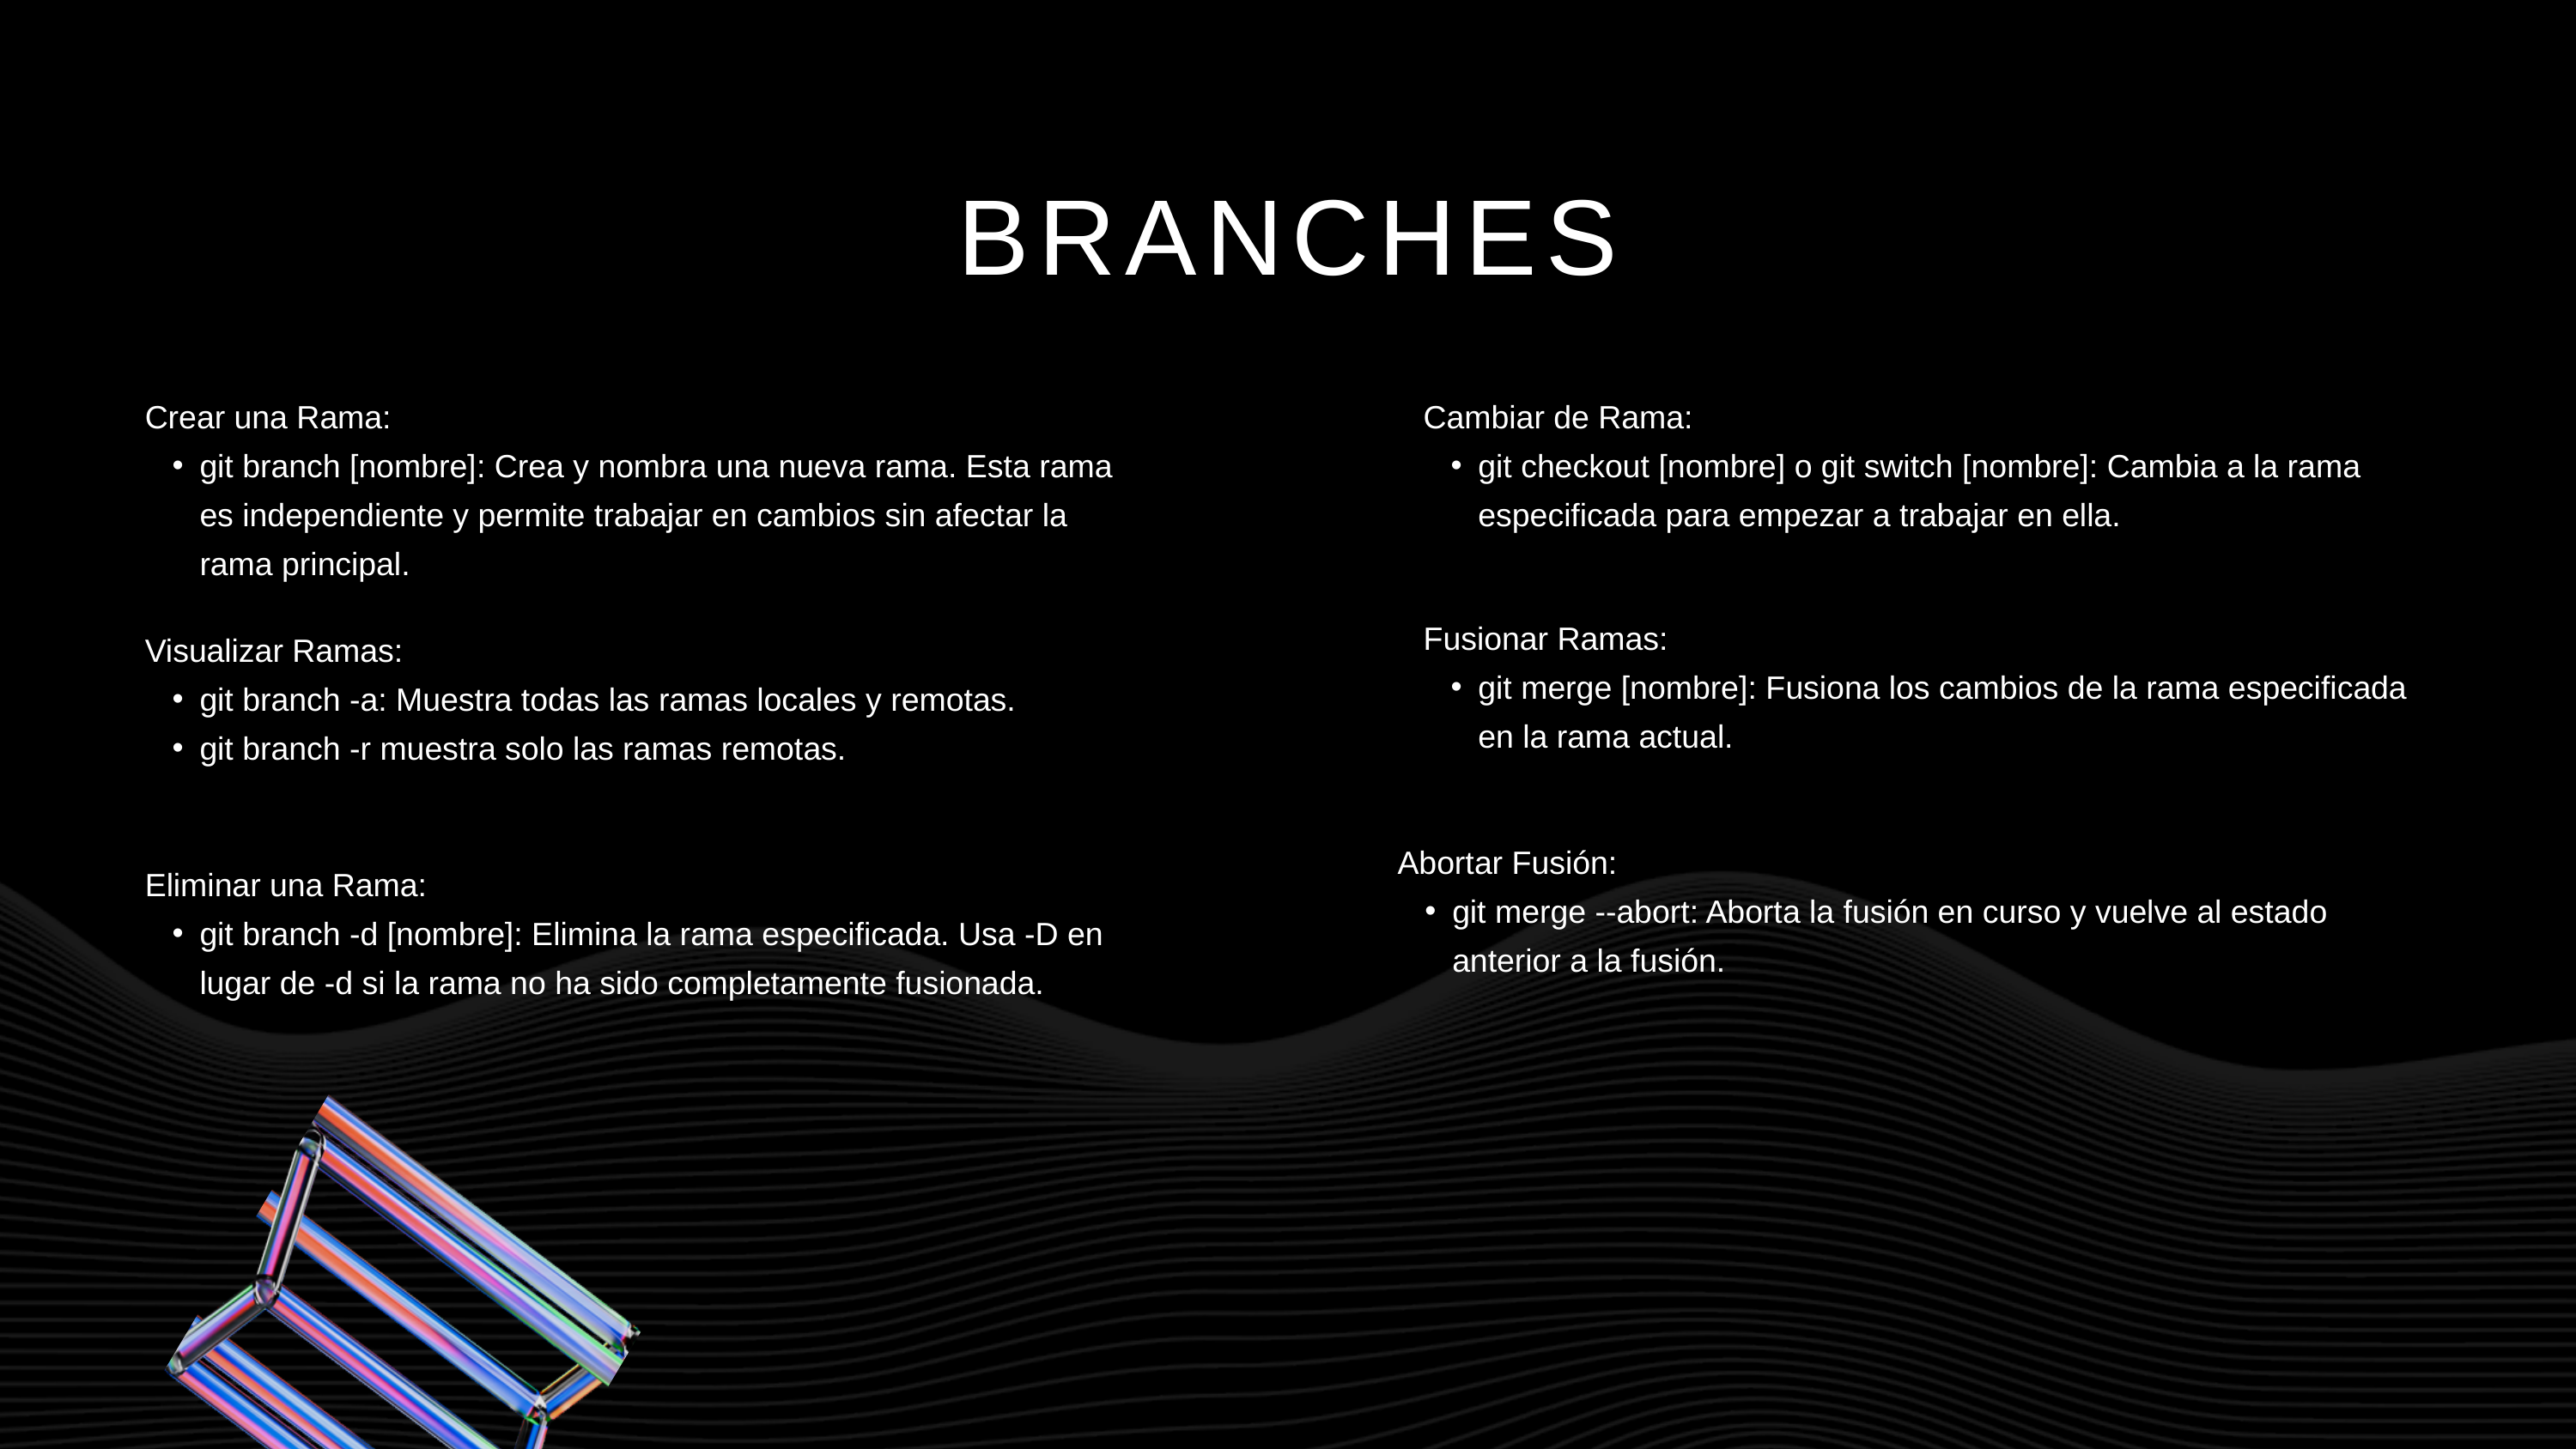

BRANCHES
Crear una Rama:
git branch [nombre]: Crea y nombra una nueva rama. Esta rama es independiente y permite trabajar en cambios sin afectar la rama principal.

Cambiar de Rama:
git checkout [nombre] o git switch [nombre]: Cambia a la rama especificada para empezar a trabajar en ella.

Fusionar Ramas:
git merge [nombre]: Fusiona los cambios de la rama especificada en la rama actual.

Visualizar Ramas:
git branch -a: Muestra todas las ramas locales y remotas.
git branch -r muestra solo las ramas remotas.

Abortar Fusión:
git merge --abort: Aborta la fusión en curso y vuelve al estado anterior a la fusión.

Eliminar una Rama:
git branch -d [nombre]: Elimina la rama especificada. Usa -D en lugar de -d si la rama no ha sido completamente fusionada.